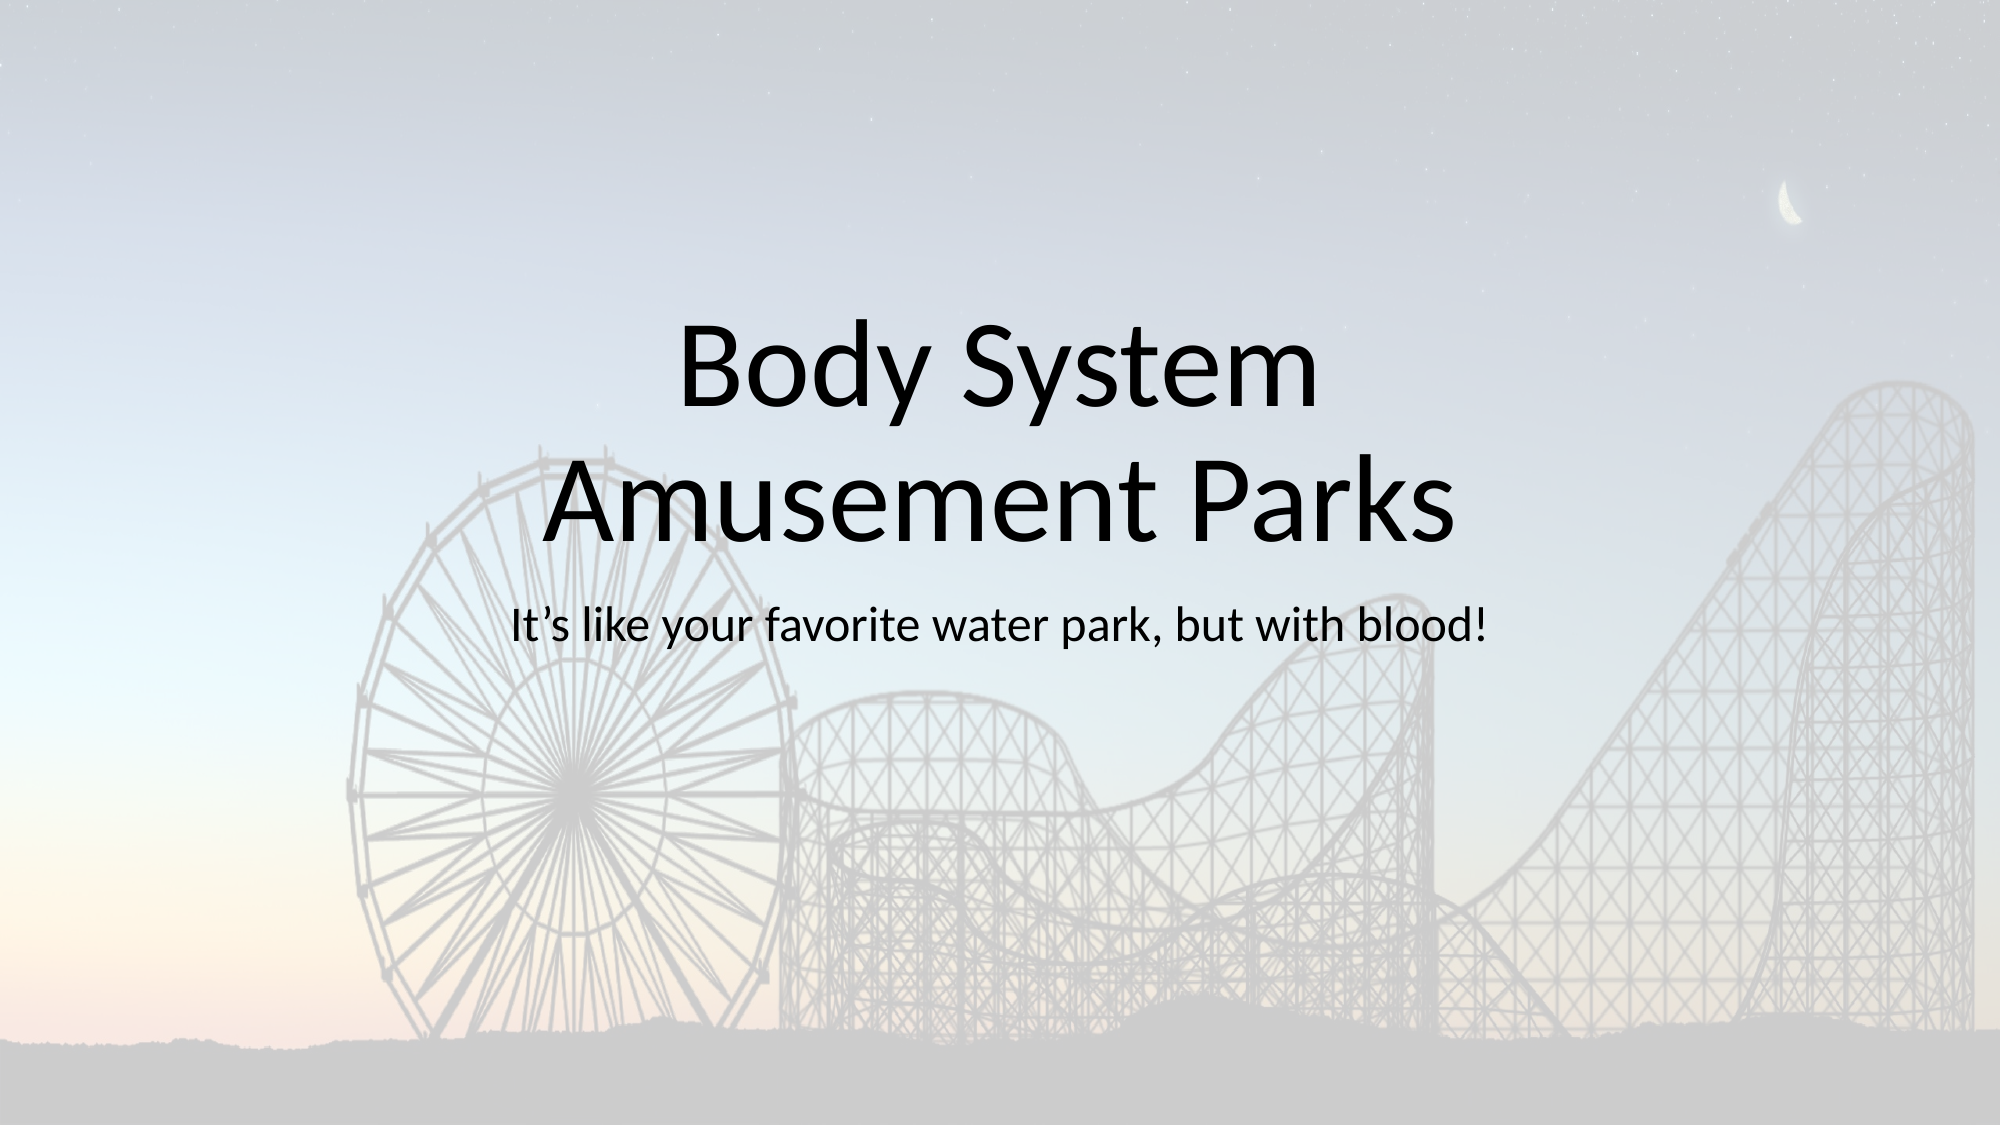

# Body System Amusement Parks
It’s like your favorite water park, but with blood!